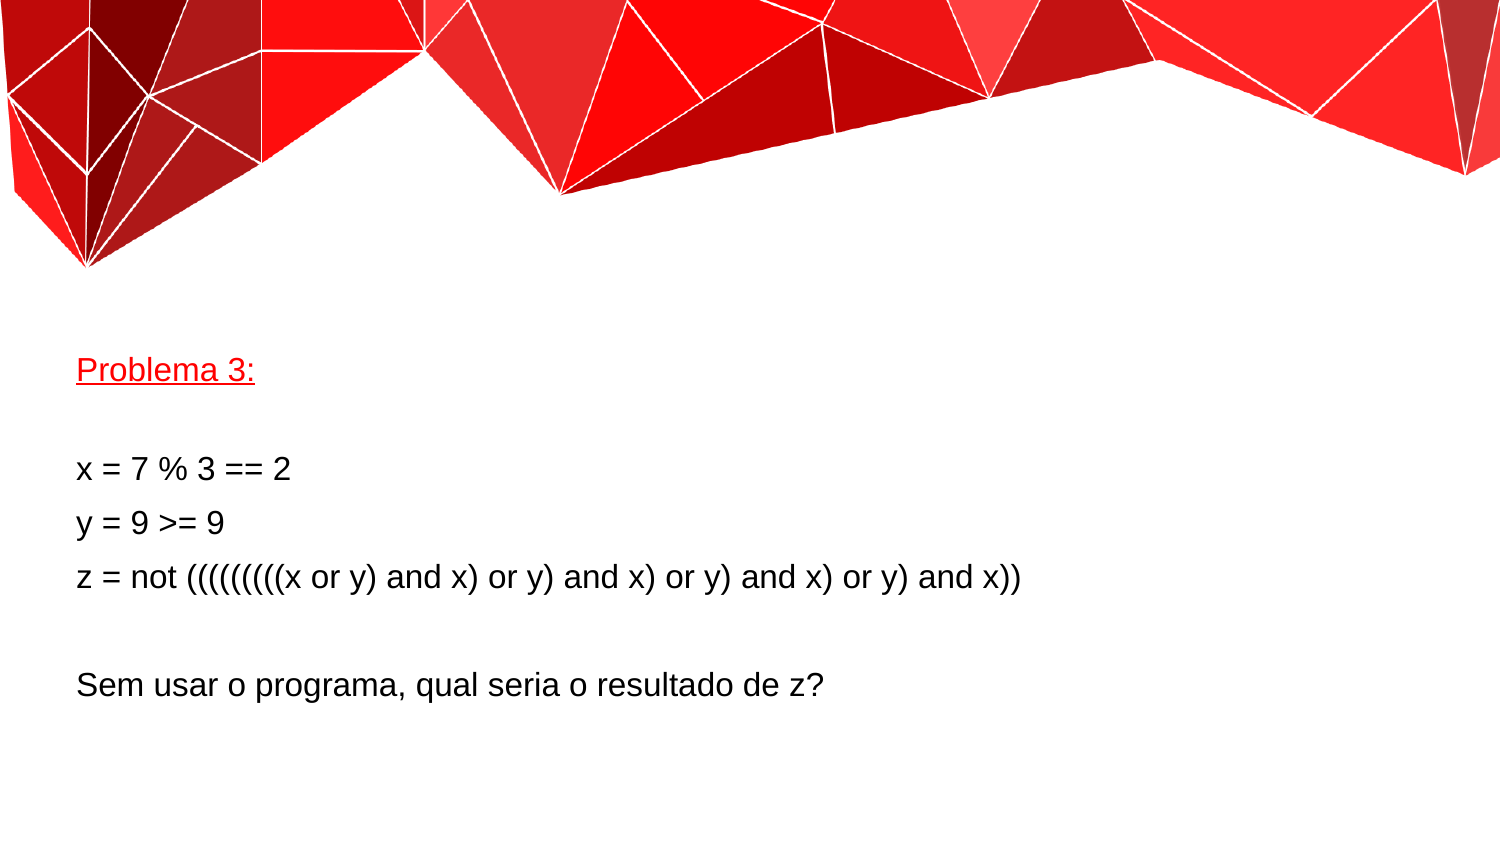

Problema 3:

x = 7 % 3 == 2
y = 9 >= 9
z = not (((((((((x or y) and x) or y) and x) or y) and x) or y) and x))

Sem usar o programa, qual seria o resultado de z?